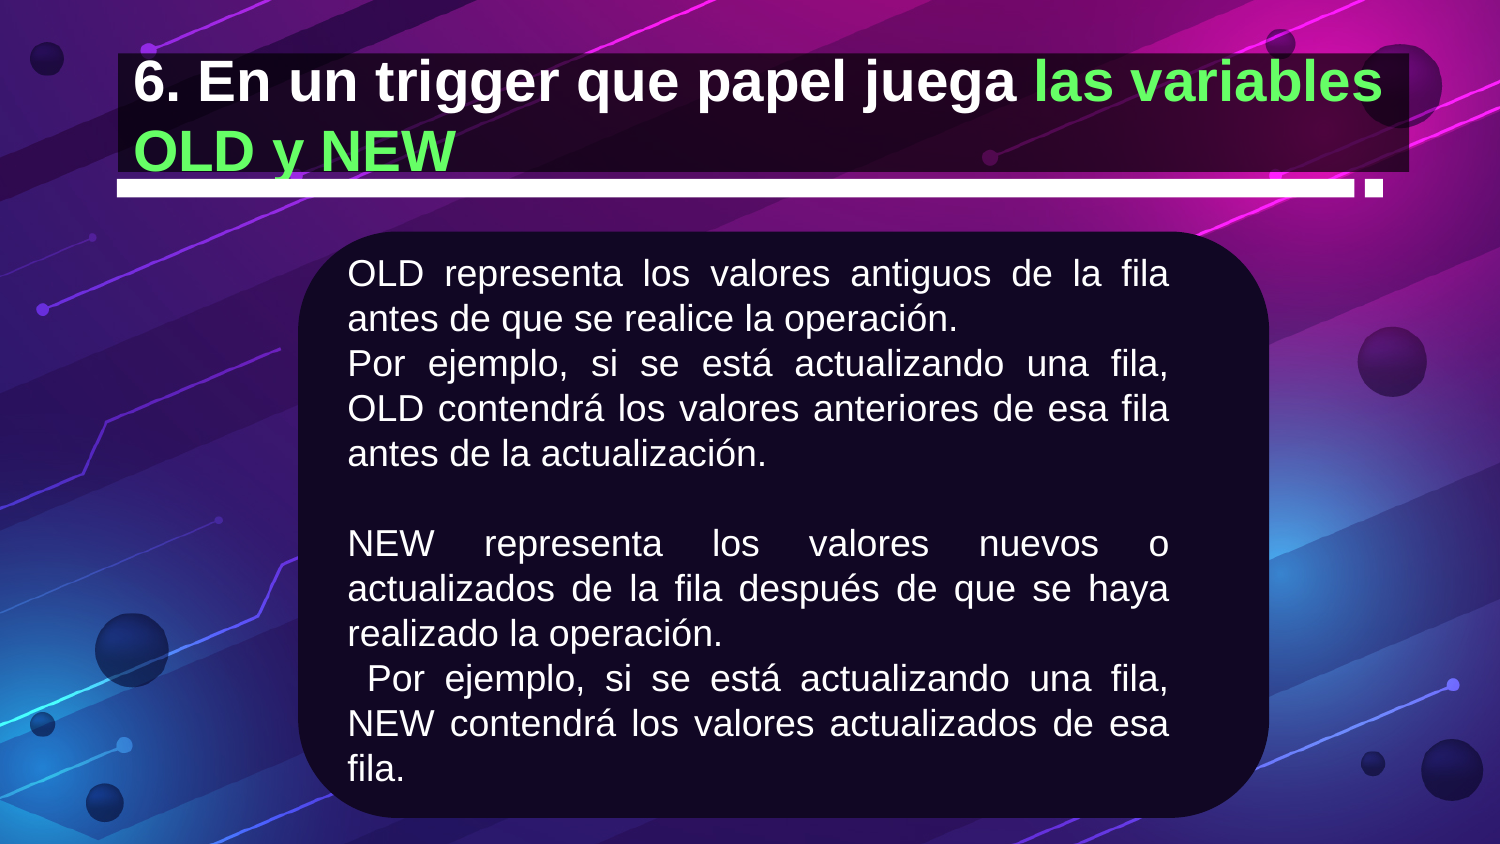

6. En un trigger que papel juega las variables OLD y NEW

OLD representa los valores antiguos de la fila antes de que se realice la operación.
Por ejemplo, si se está actualizando una fila, OLD contendrá los valores anteriores de esa fila antes de la actualización.

NEW representa los valores nuevos o actualizados de la fila después de que se haya realizado la operación.
 Por ejemplo, si se está actualizando una fila, NEW contendrá los valores actualizados de esa fila.